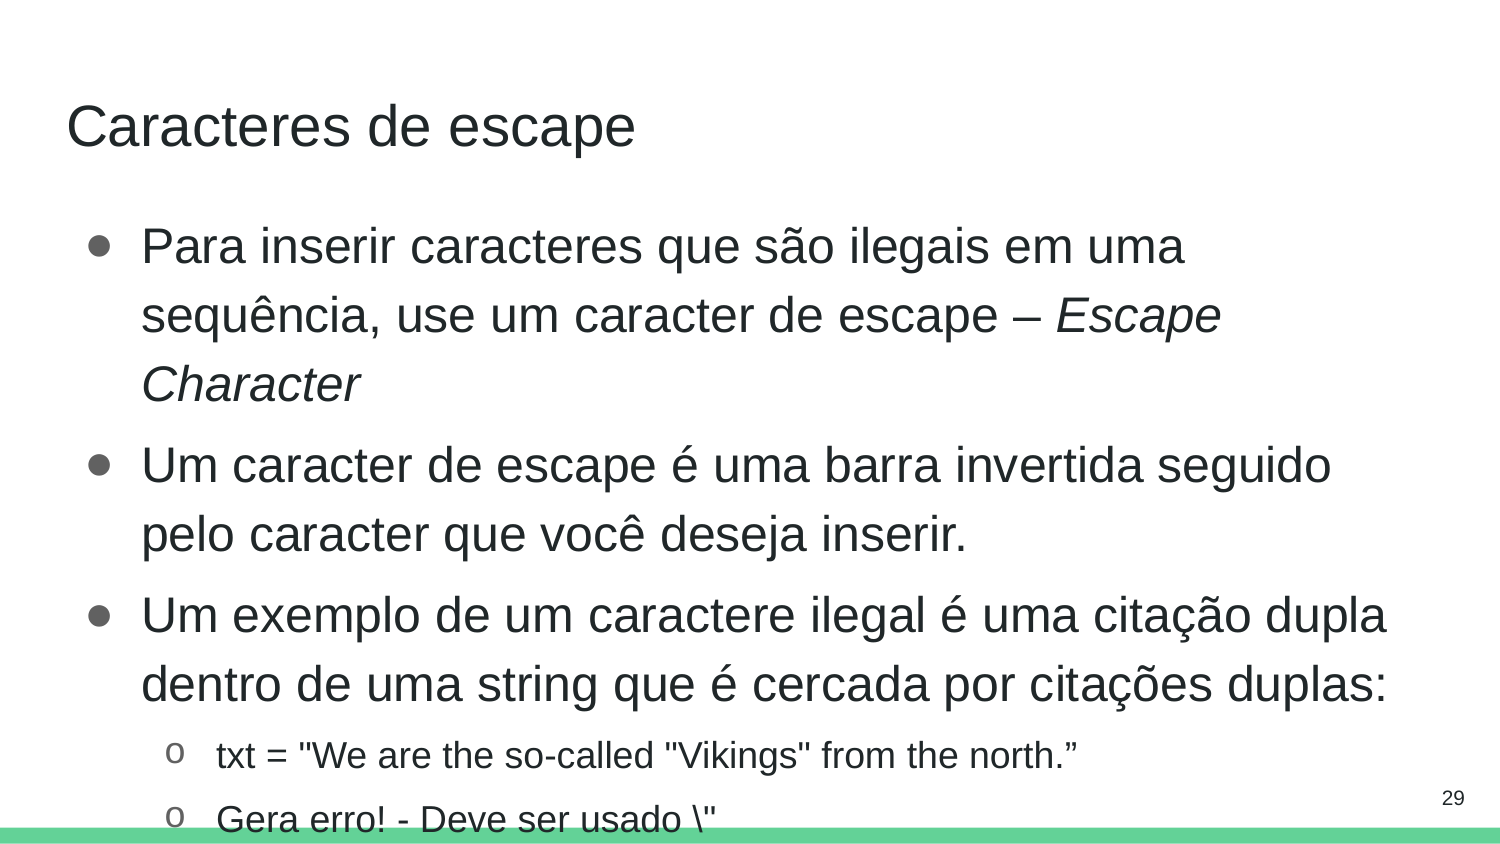

# Caracteres de escape
Para inserir caracteres que são ilegais em uma sequência, use um caracter de escape – Escape Character
Um caracter de escape é uma barra invertida seguido pelo caracter que você deseja inserir.
Um exemplo de um caractere ilegal é uma citação dupla dentro de uma string que é cercada por citações duplas:
txt = "We are the so-called "Vikings" from the north.”
Gera erro! - Deve ser usado \"
29